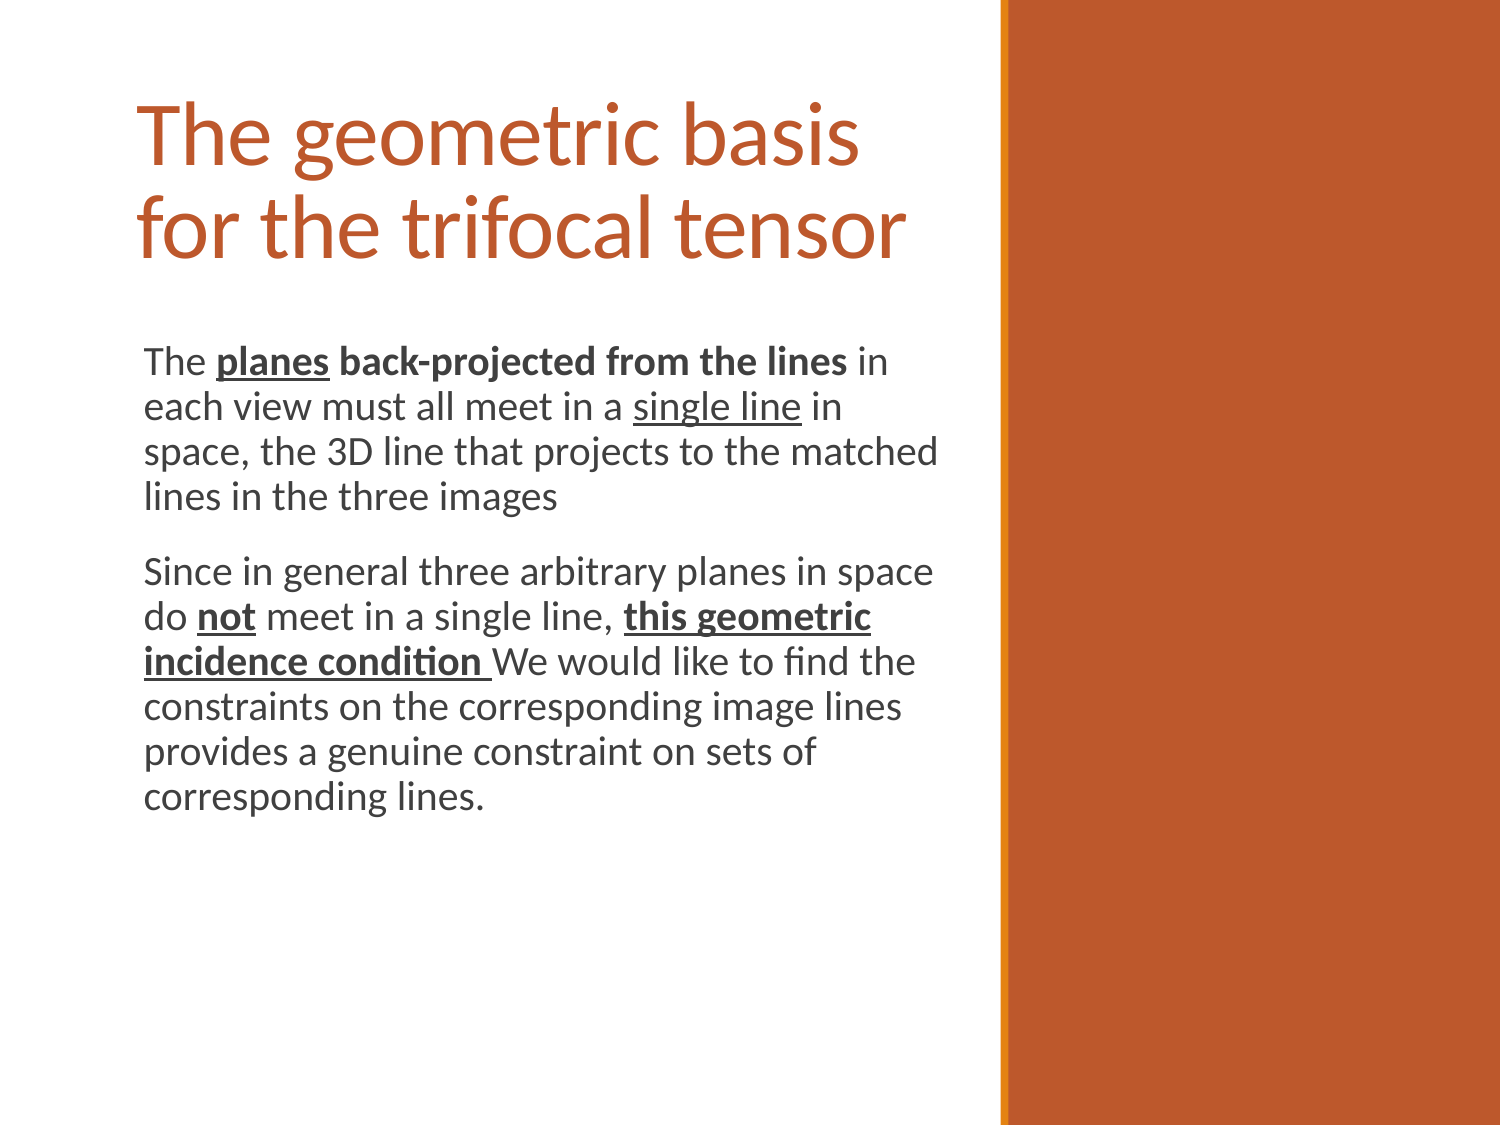

# The geometric basis for the trifocal tensor
The planes back-projected from the lines in each view must all meet in a single line in space, the 3D line that projects to the matched lines in the three images
Since in general three arbitrary planes in space do not meet in a single line, this geometric incidence condition We would like to find the constraints on the corresponding image lines provides a genuine constraint on sets of corresponding lines.